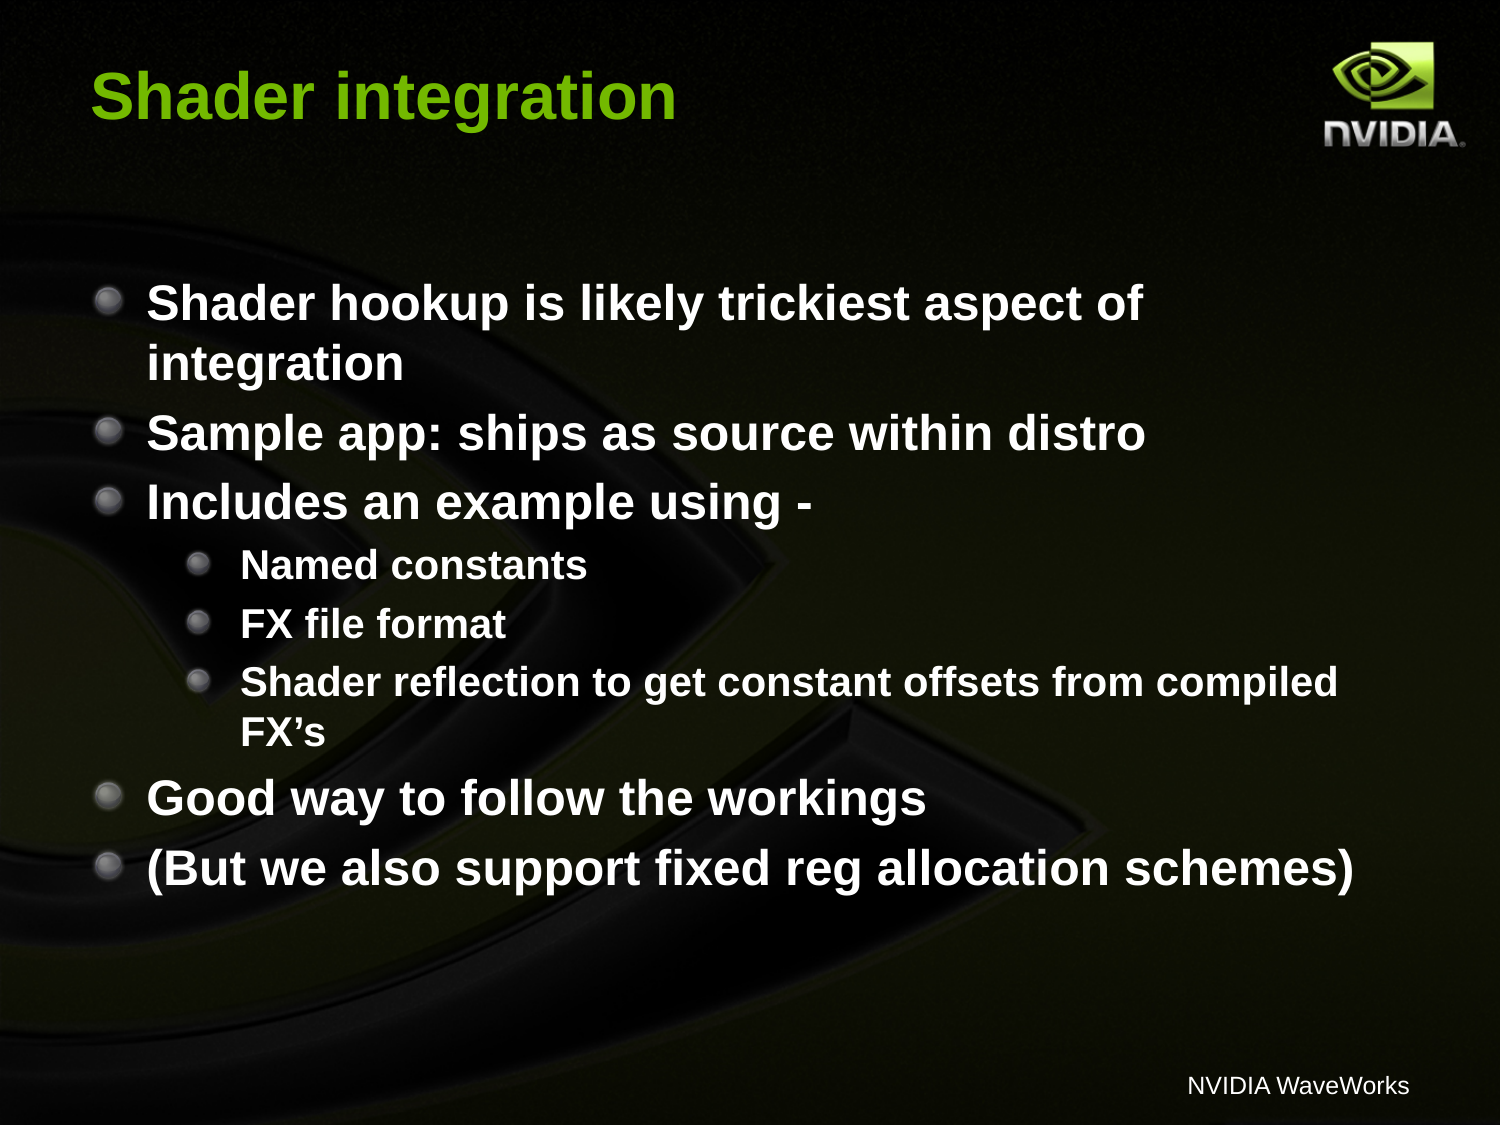

# Shader integration
Shader hookup is likely trickiest aspect of integration
Sample app: ships as source within distro
Includes an example using -
Named constants
FX file format
Shader reflection to get constant offsets from compiled FX’s
Good way to follow the workings
(But we also support fixed reg allocation schemes)